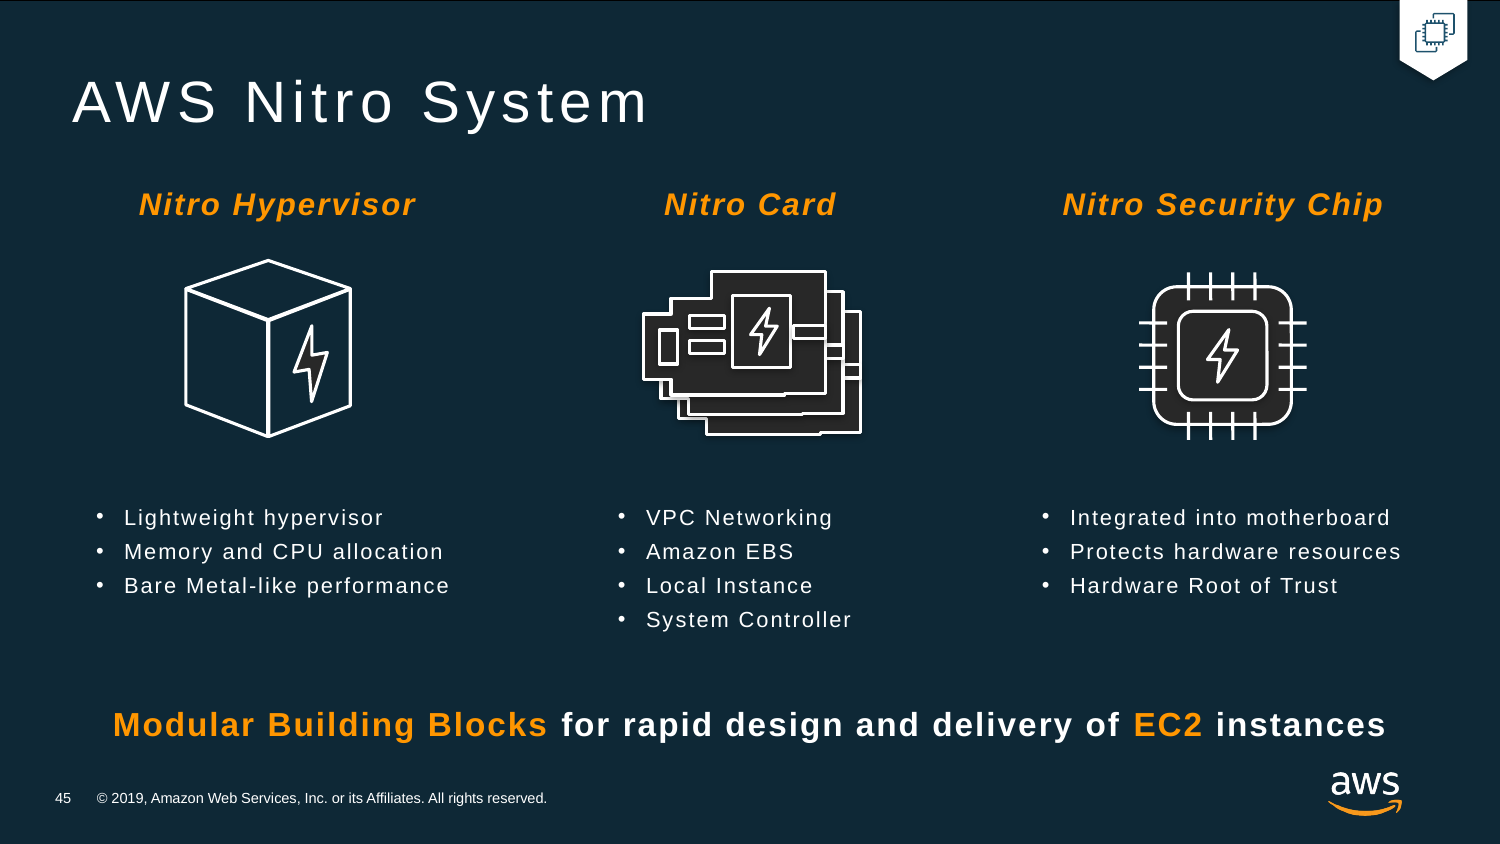

# AWS Nitro System
Nitro Hypervisor
Nitro Card
Nitro Security Chip

Lightweight hypervisor
Memory and CPU allocation
Bare Metal-like performance
VPC Networking
Amazon EBS
Local Instance
System Controller
Integrated into motherboard
Protects hardware resources
Hardware Root of Trust
Modular Building Blocks for rapid design and delivery of EC2 instances